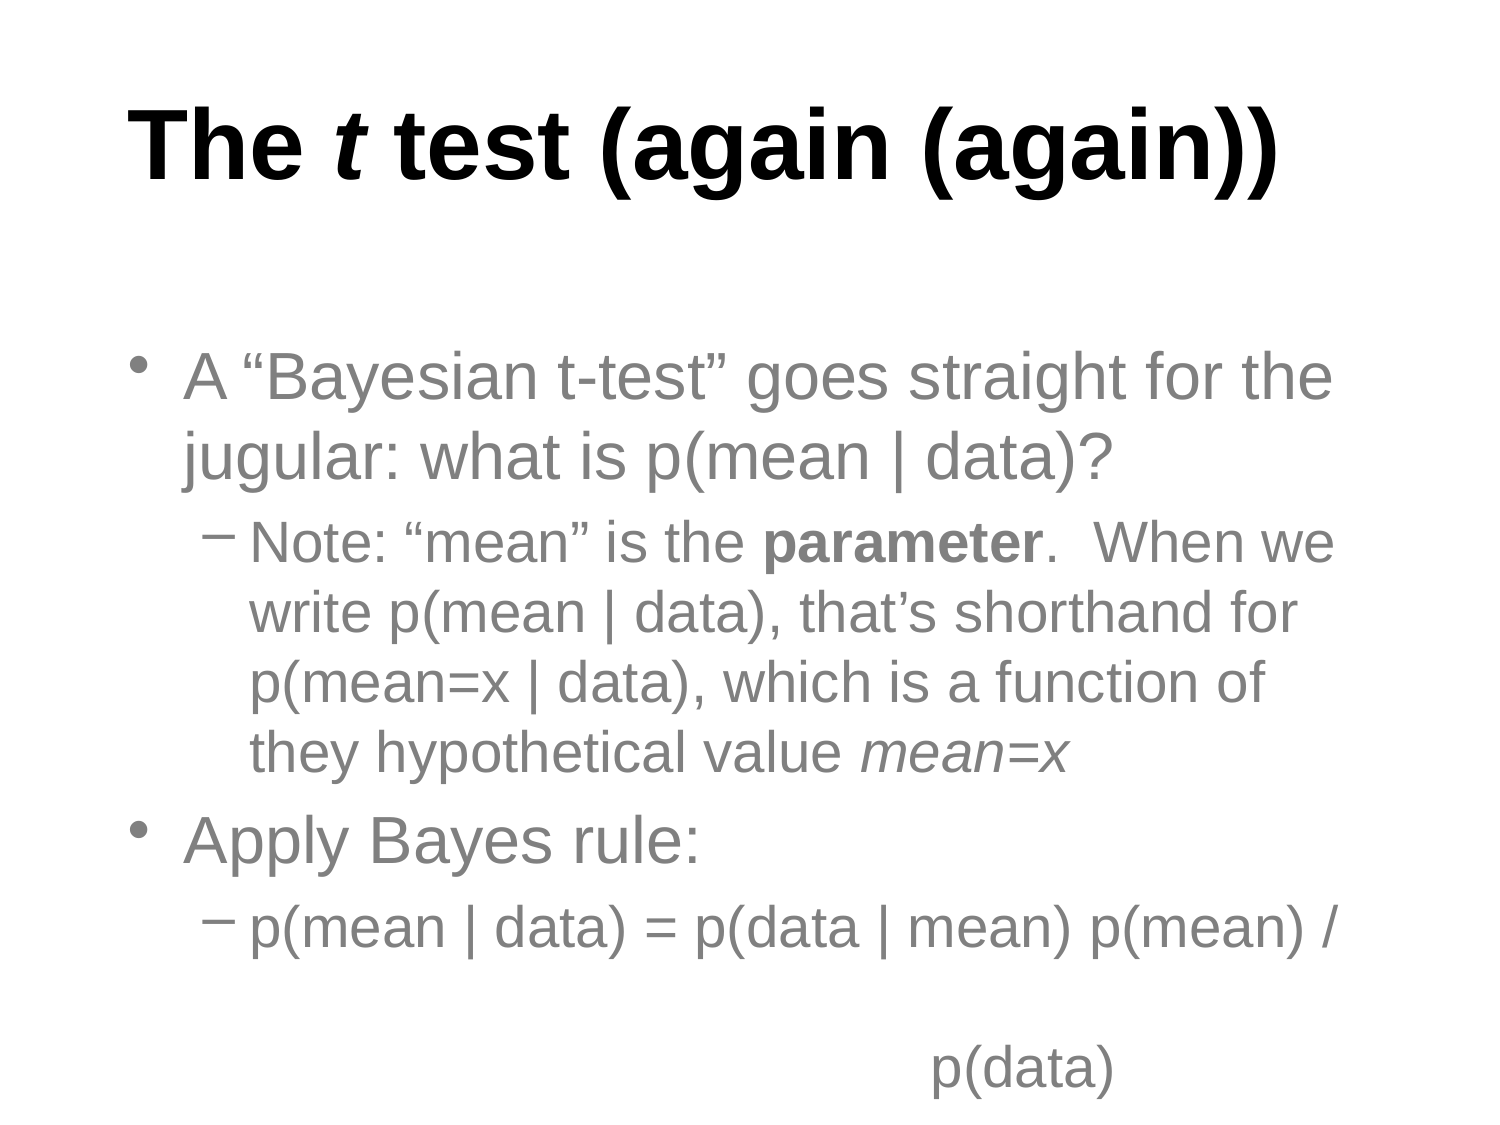

# The t test (again (again))
A “Bayesian t-test” goes straight for the jugular: what is p(mean | data)?
Note: “mean” is the parameter.  When we write p(mean | data), that’s shorthand for p(mean=x | data), which is a function of they hypothetical value mean=x
Apply Bayes rule:
p(mean | data) = p(data | mean) p(mean) /
                                          p(data)
17